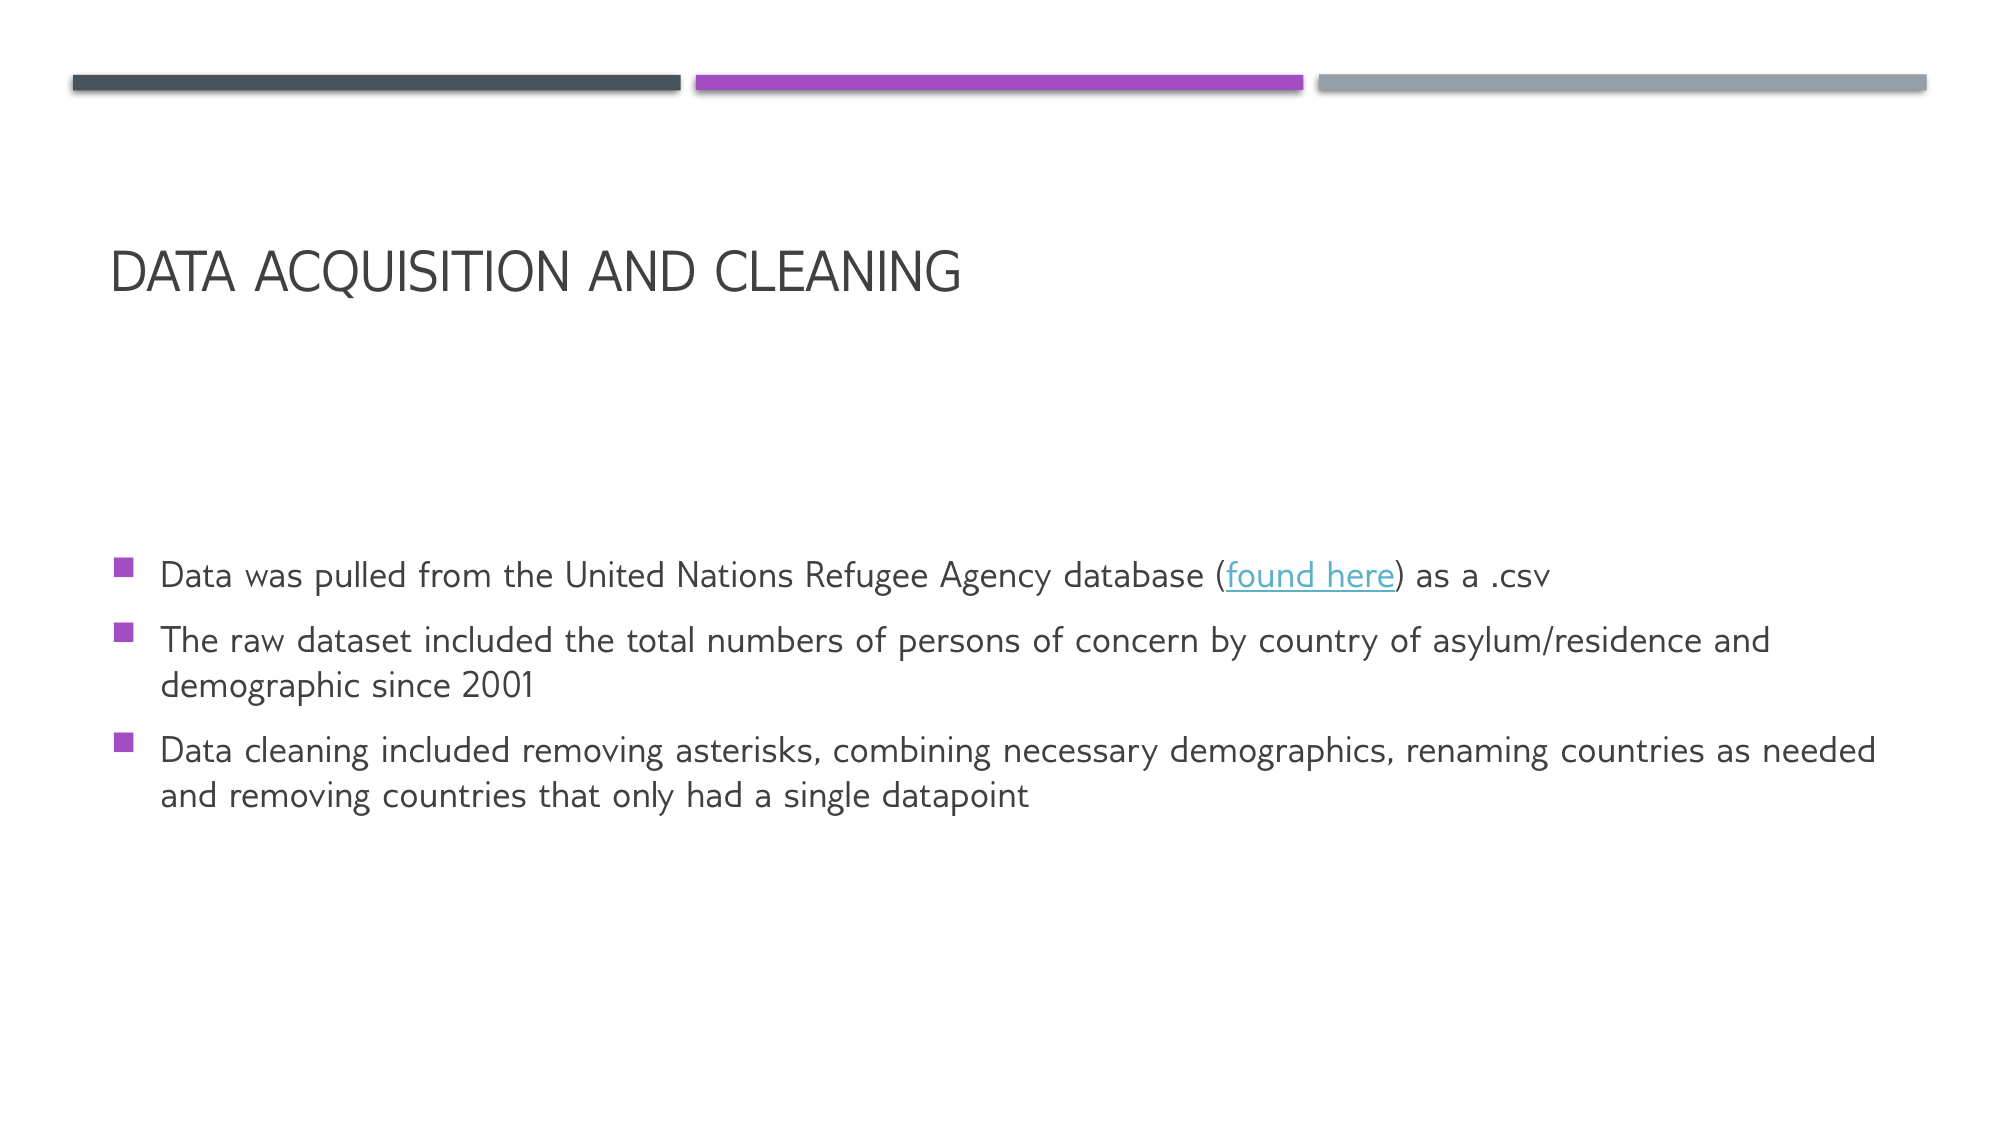

# Data Acquisition and cleaning
Data was pulled from the United Nations Refugee Agency database (found here) as a .csv
The raw dataset included the total numbers of persons of concern by country of asylum/residence and demographic since 2001
Data cleaning included removing asterisks, combining necessary demographics, renaming countries as needed and removing countries that only had a single datapoint